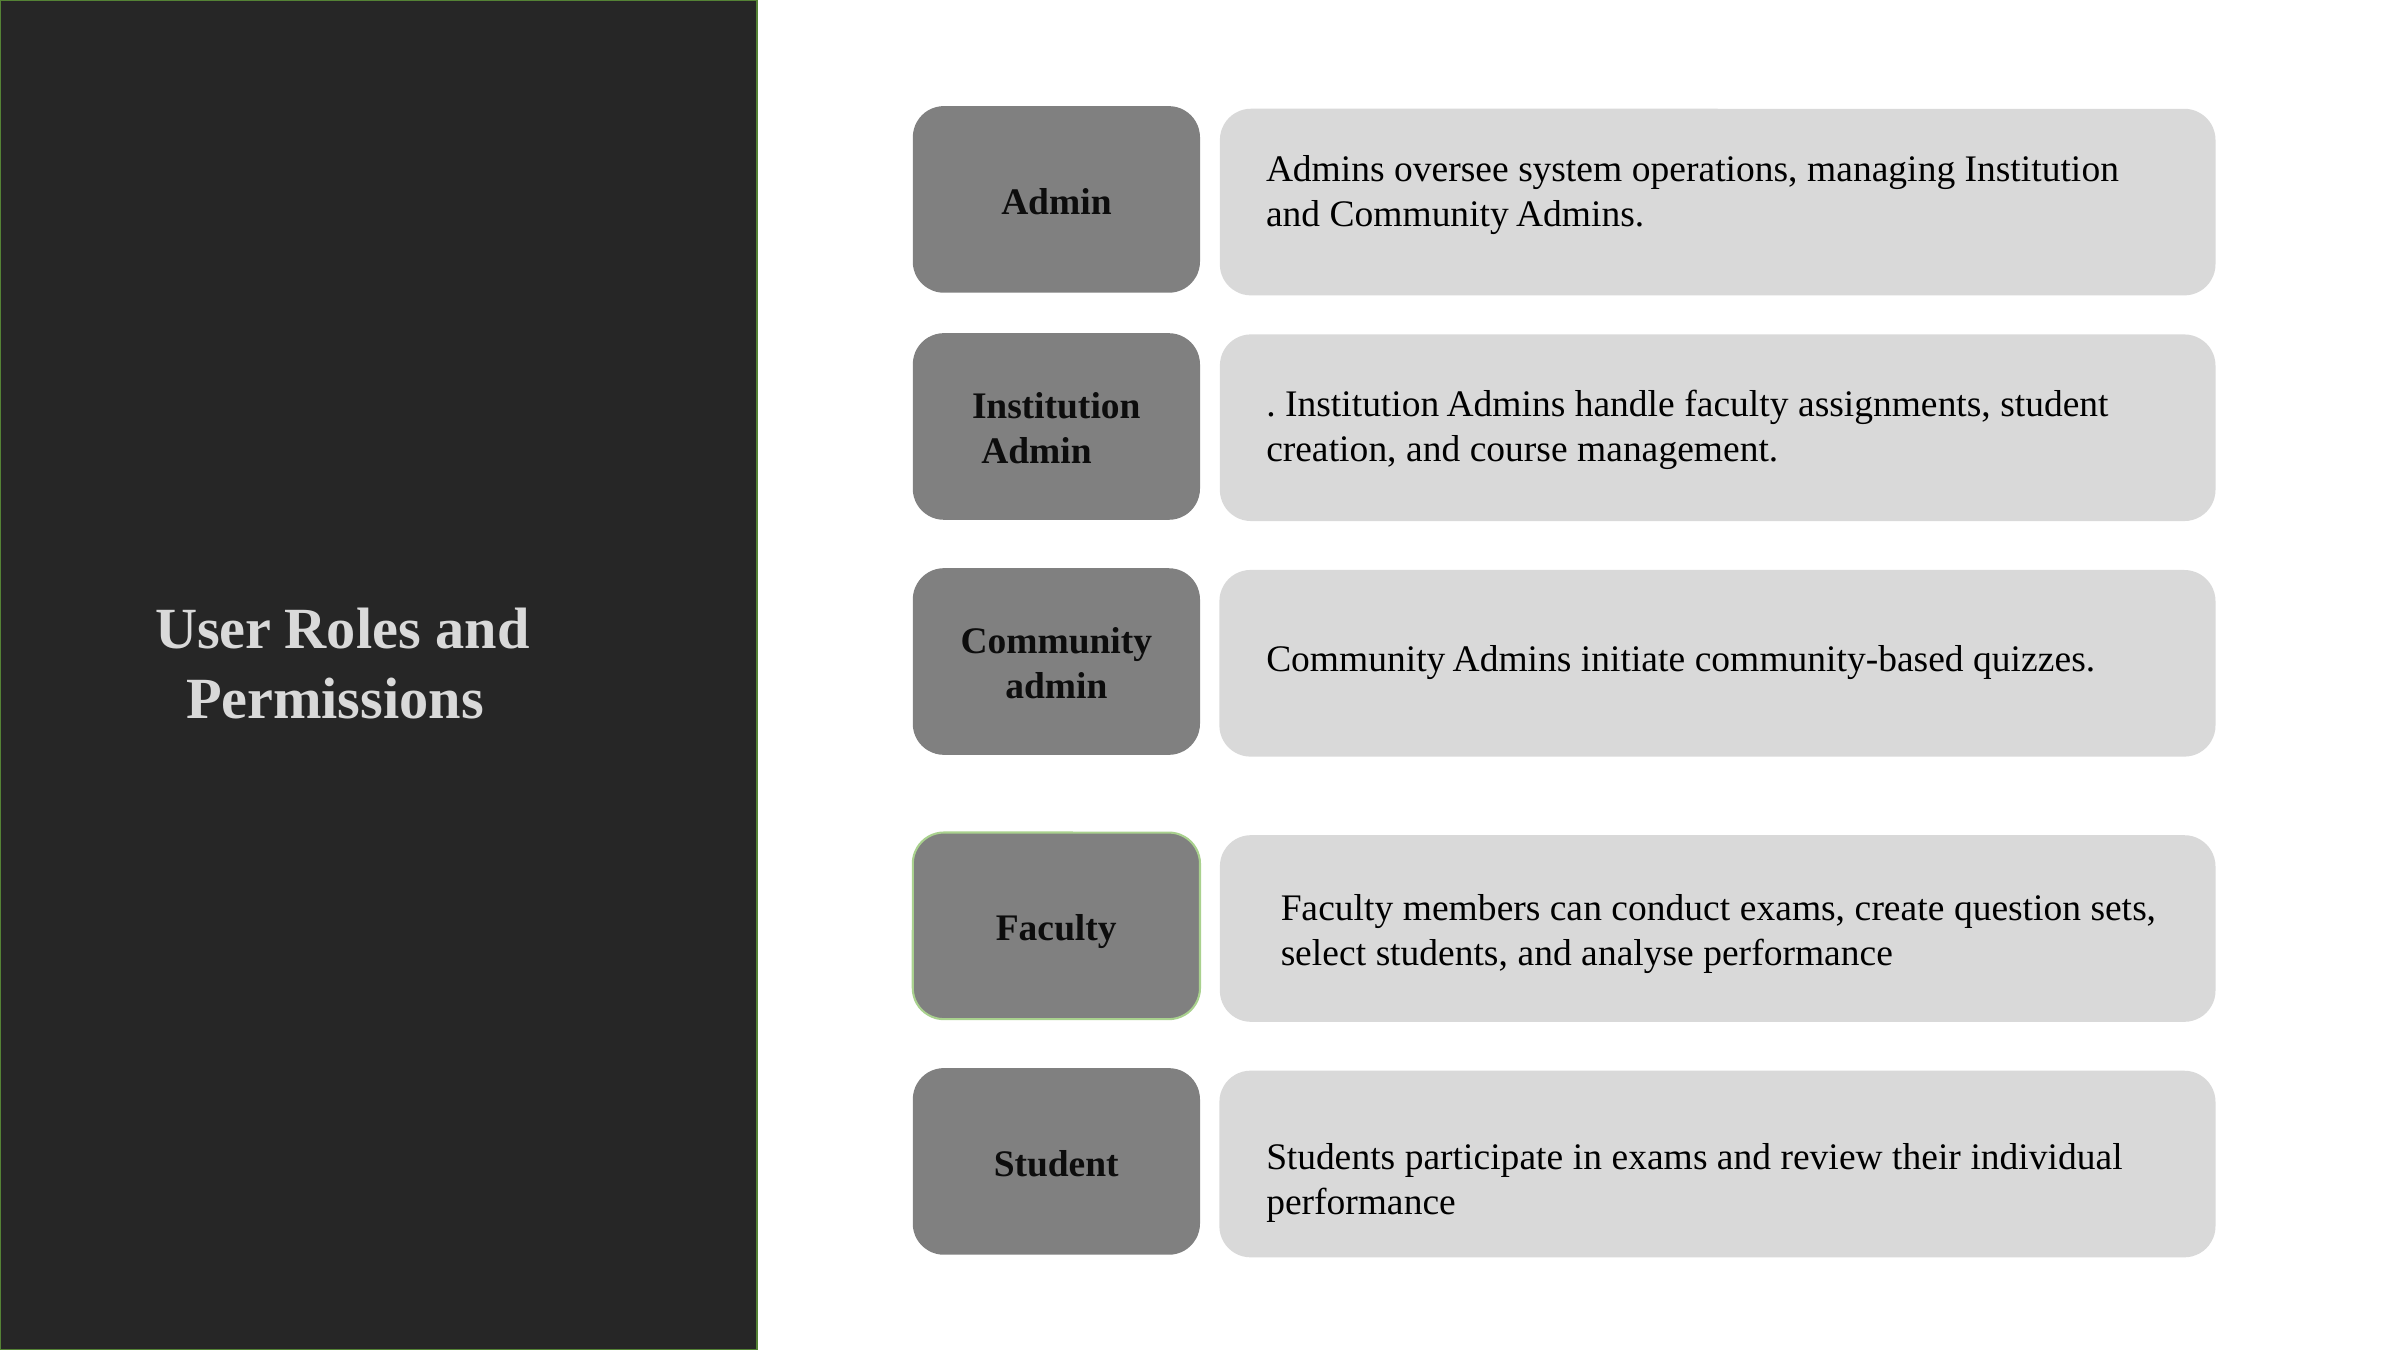

Admin

Admins oversee system operations, managing Institution and Community Admins.
Institution Admin

. Institution Admins handle faculty assignments, student creation, and course management.
Community admin

User Roles and Permissions
Community Admins initiate community-based quizzes.
Faculty

Faculty members can conduct exams, create question sets, select students, and analyse performance
Student

Students participate in exams and review their individual performance